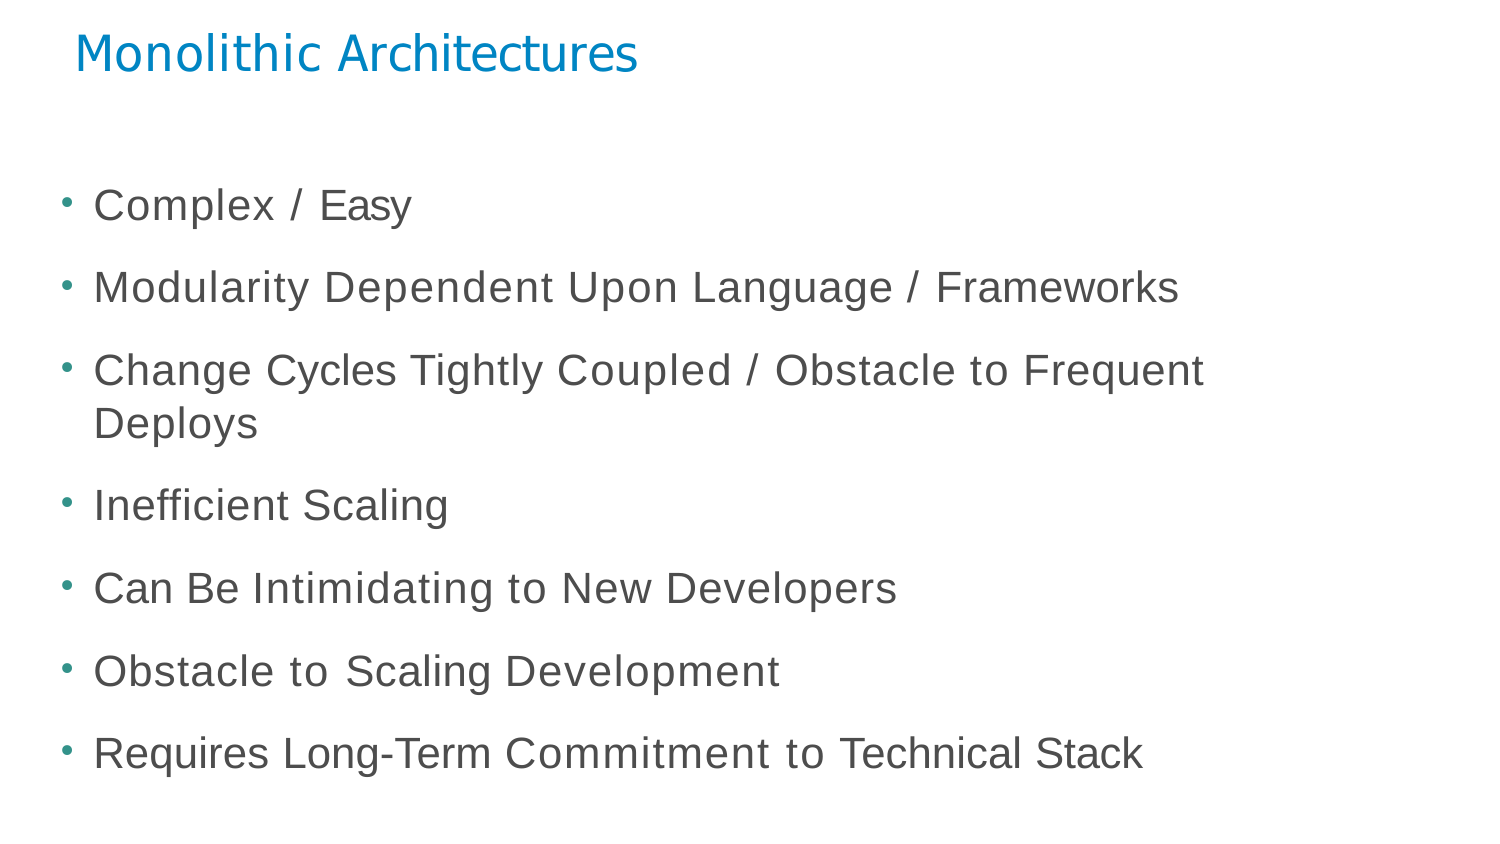

# Monolithic Architectures
Complex / Easy
Modularity Dependent Upon Language / Frameworks
Change Cycles Tightly Coupled / Obstacle to Frequent Deploys
Inefficient Scaling
Can Be Intimidating to New Developers
Obstacle to Scaling Development
Requires Long-Term Commitment to Technical Stack